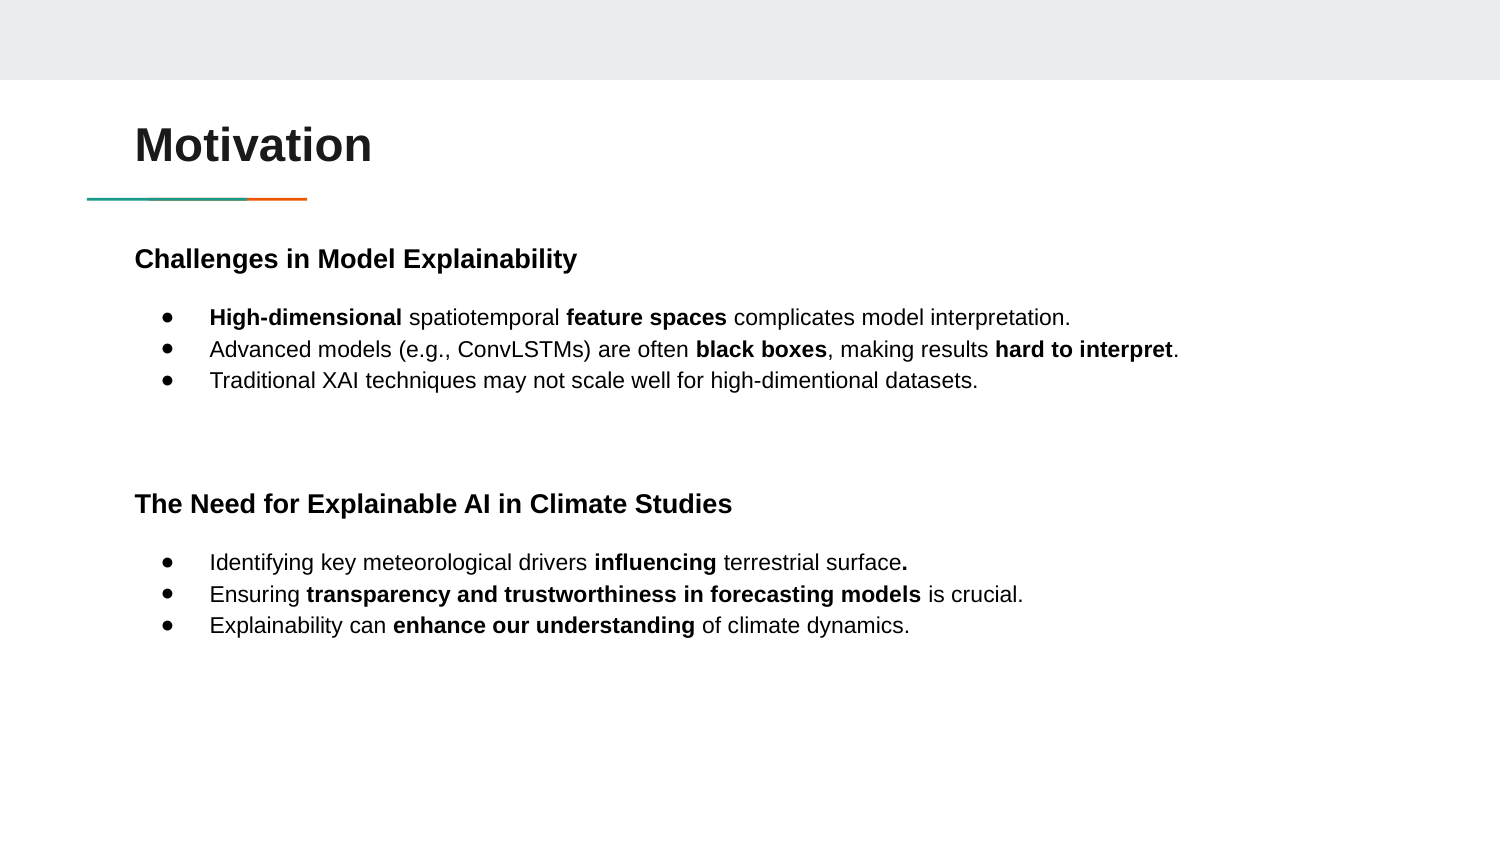

# Motivation
Challenges in Model Explainability
High-dimensional spatiotemporal feature spaces complicates model interpretation.
Advanced models (e.g., ConvLSTMs) are often black boxes, making results hard to interpret.
Traditional XAI techniques may not scale well for high-dimentional datasets.

The Need for Explainable AI in Climate Studies
Identifying key meteorological drivers influencing terrestrial surface.
Ensuring transparency and trustworthiness in forecasting models is crucial.
Explainability can enhance our understanding of climate dynamics.